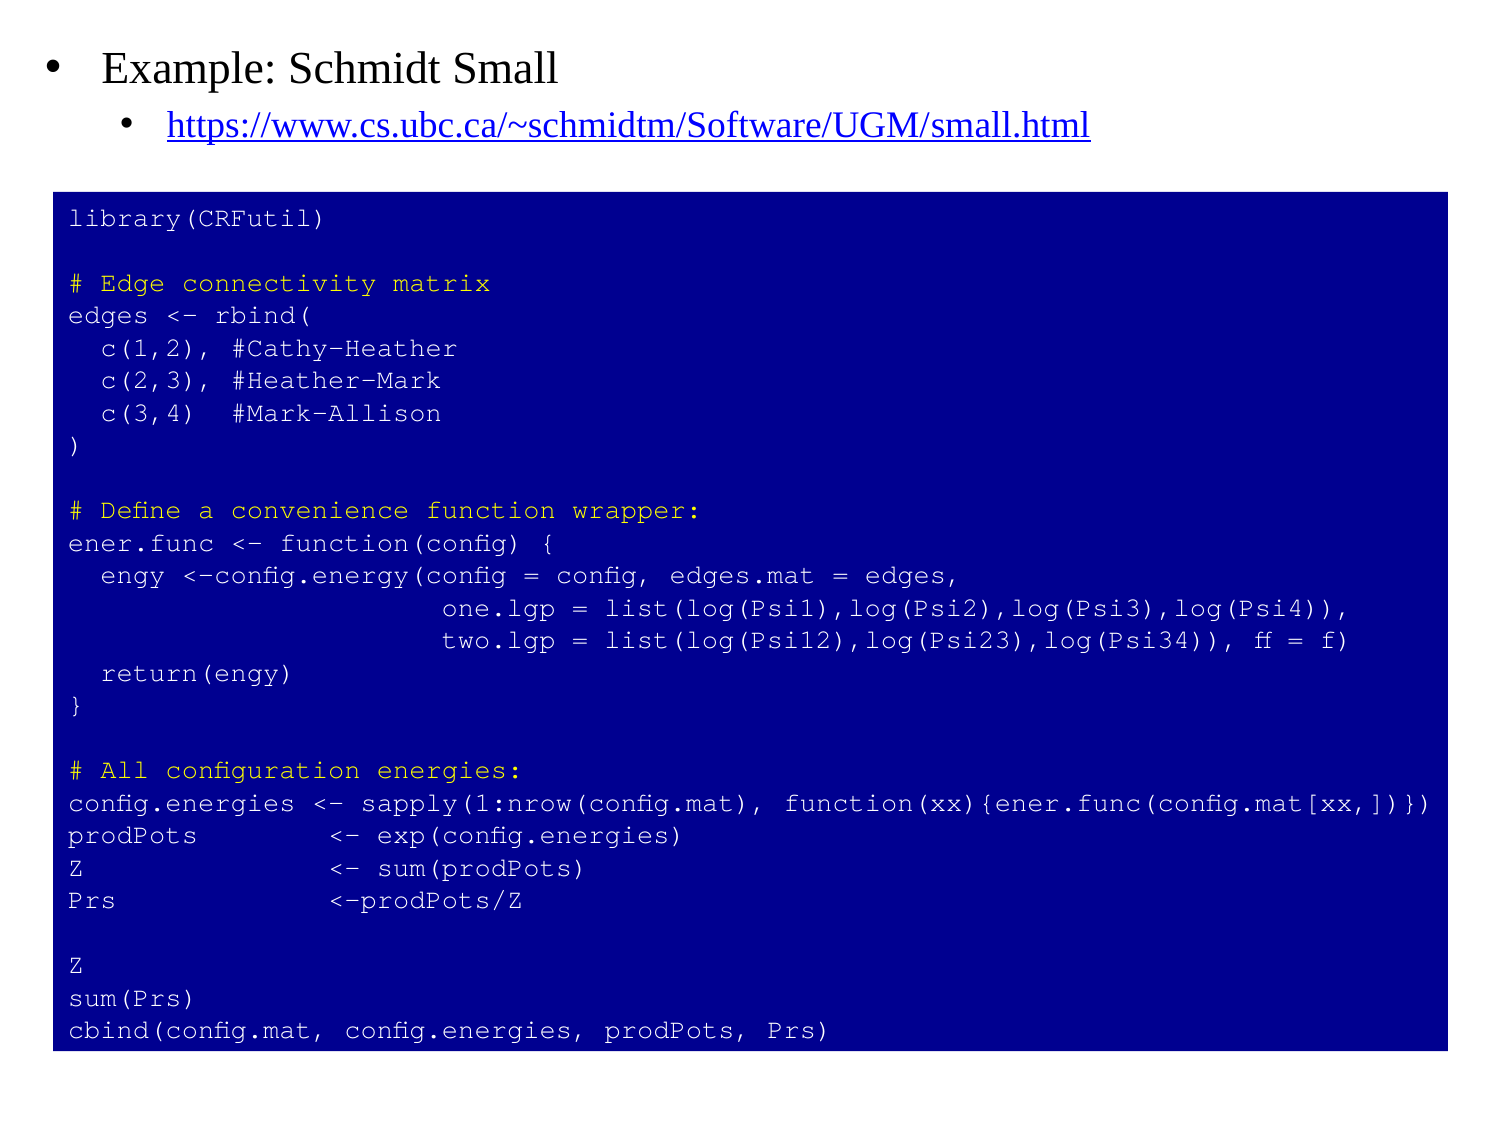

Example: Schmidt Small
https://www.cs.ubc.ca/~schmidtm/Software/UGM/small.html
library(CRFutil)

# Edge connectivity matrix
edges <- rbind(
  c(1,2), #Cathy-Heather
  c(2,3), #Heather-Mark
  c(3,4)  #Mark-Allison
)

# Define a convenience function wrapper:
ener.func <- function(config) {
  engy <-config.energy(config = config, edges.mat = edges,
                       one.lgp = list(log(Psi1),log(Psi2),log(Psi3),log(Psi4)),
                       two.lgp = list(log(Psi12),log(Psi23),log(Psi34)), ff = f)
  return(engy)
}

# All configuration energies:
config.energies <- sapply(1:nrow(config.mat), function(xx){ener.func(config.mat[xx,])})
prodPots        <- exp(config.energies)
Z               <- sum(prodPots)
Prs             <-prodPots/Z

Z
sum(Prs)
cbind(config.mat, config.energies, prodPots, Prs)